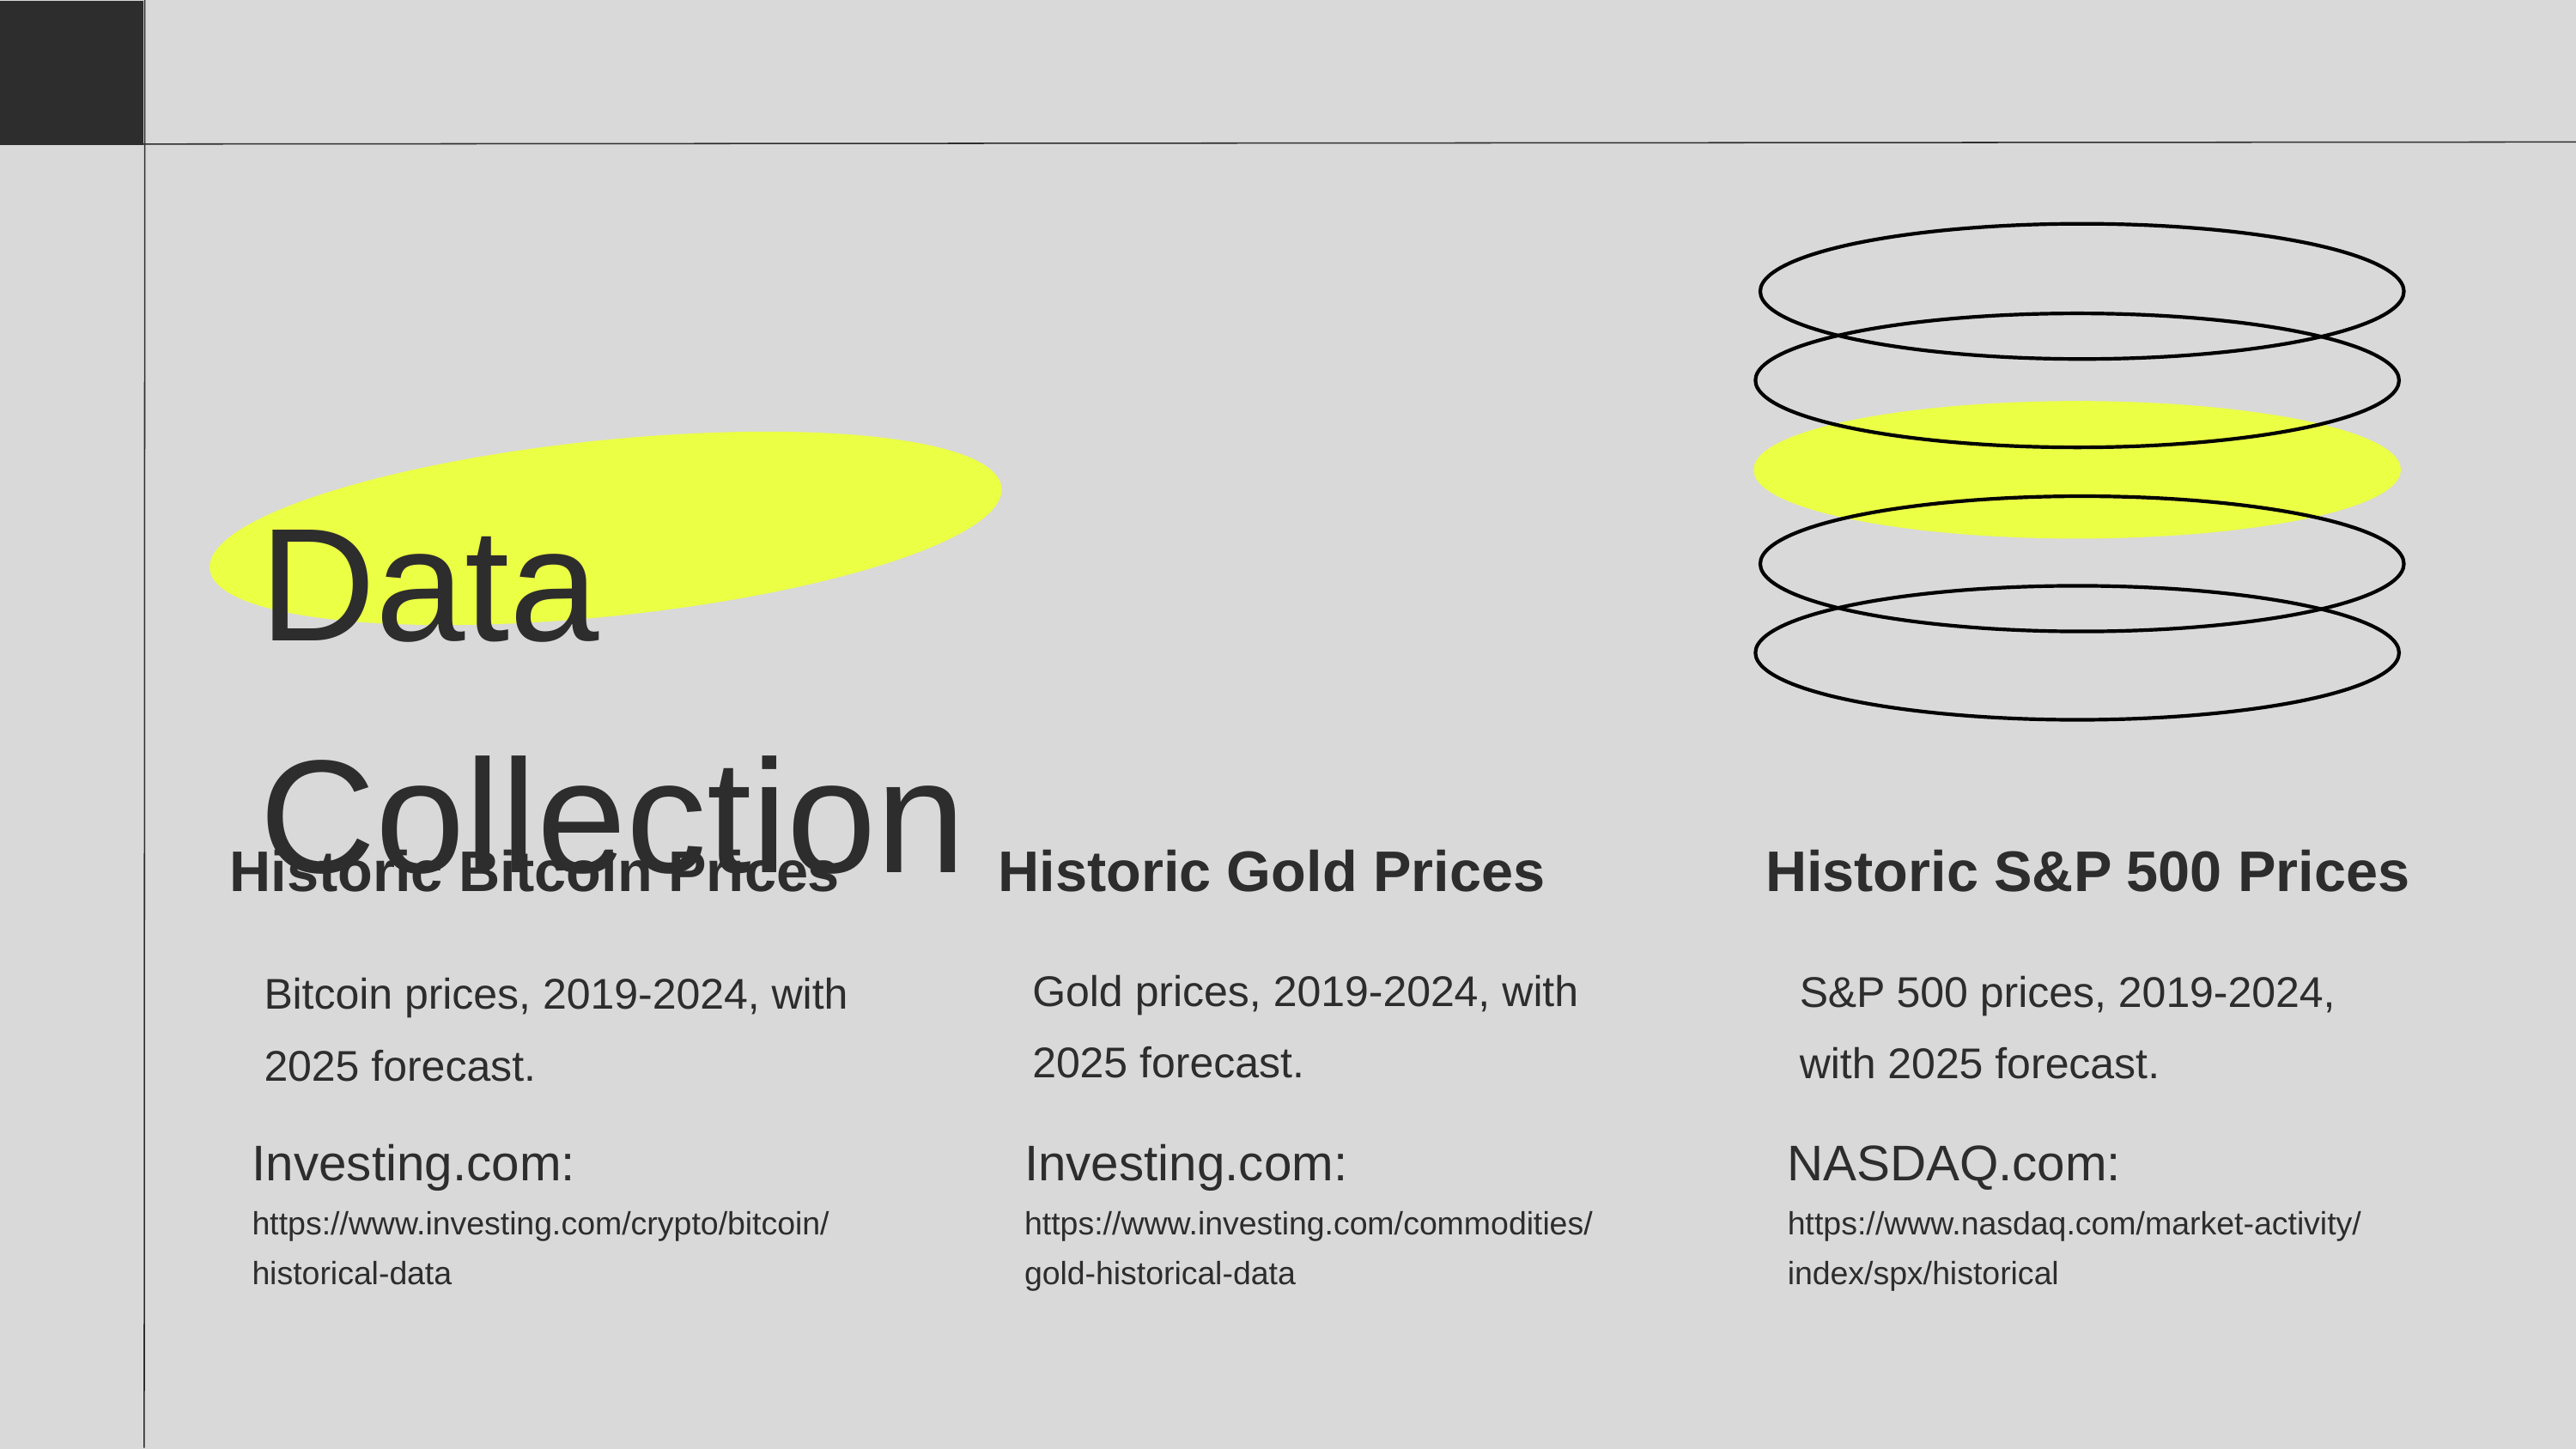

Data Collection

Historic Bitcoin Prices
Historic Gold Prices
Historic S&P 500 Prices
Gold prices, 2019-2024, with 2025 forecast.
S&P 500 prices, 2019-2024, with 2025 forecast.
Bitcoin prices, 2019-2024, with 2025 forecast.
Investing.com:
https://www.investing.com/crypto/bitcoin/historical-data
Investing.com:
https://www.investing.com/commodities/gold-historical-data
NASDAQ.com:
https://www.nasdaq.com/market-activity/index/spx/historical